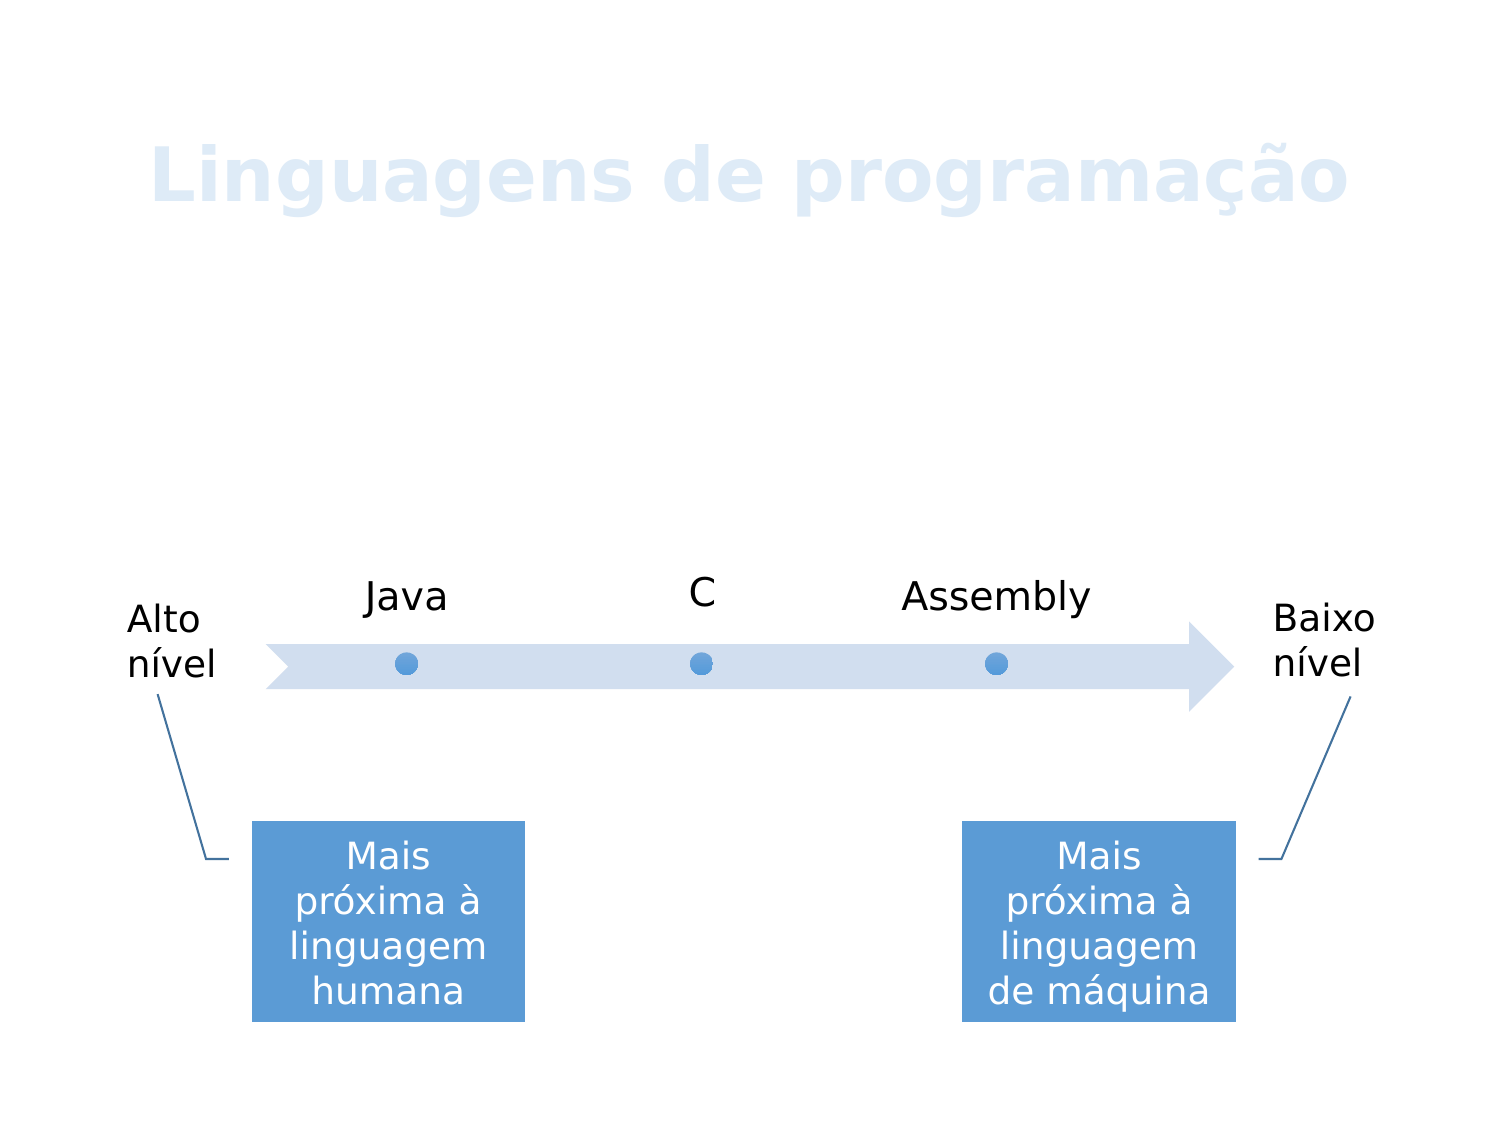

# Linguagens de programação
Java
C
Assembly
Baixo nível
Alto nível
Mais próxima à linguagem humana
Mais próxima à linguagem de máquina